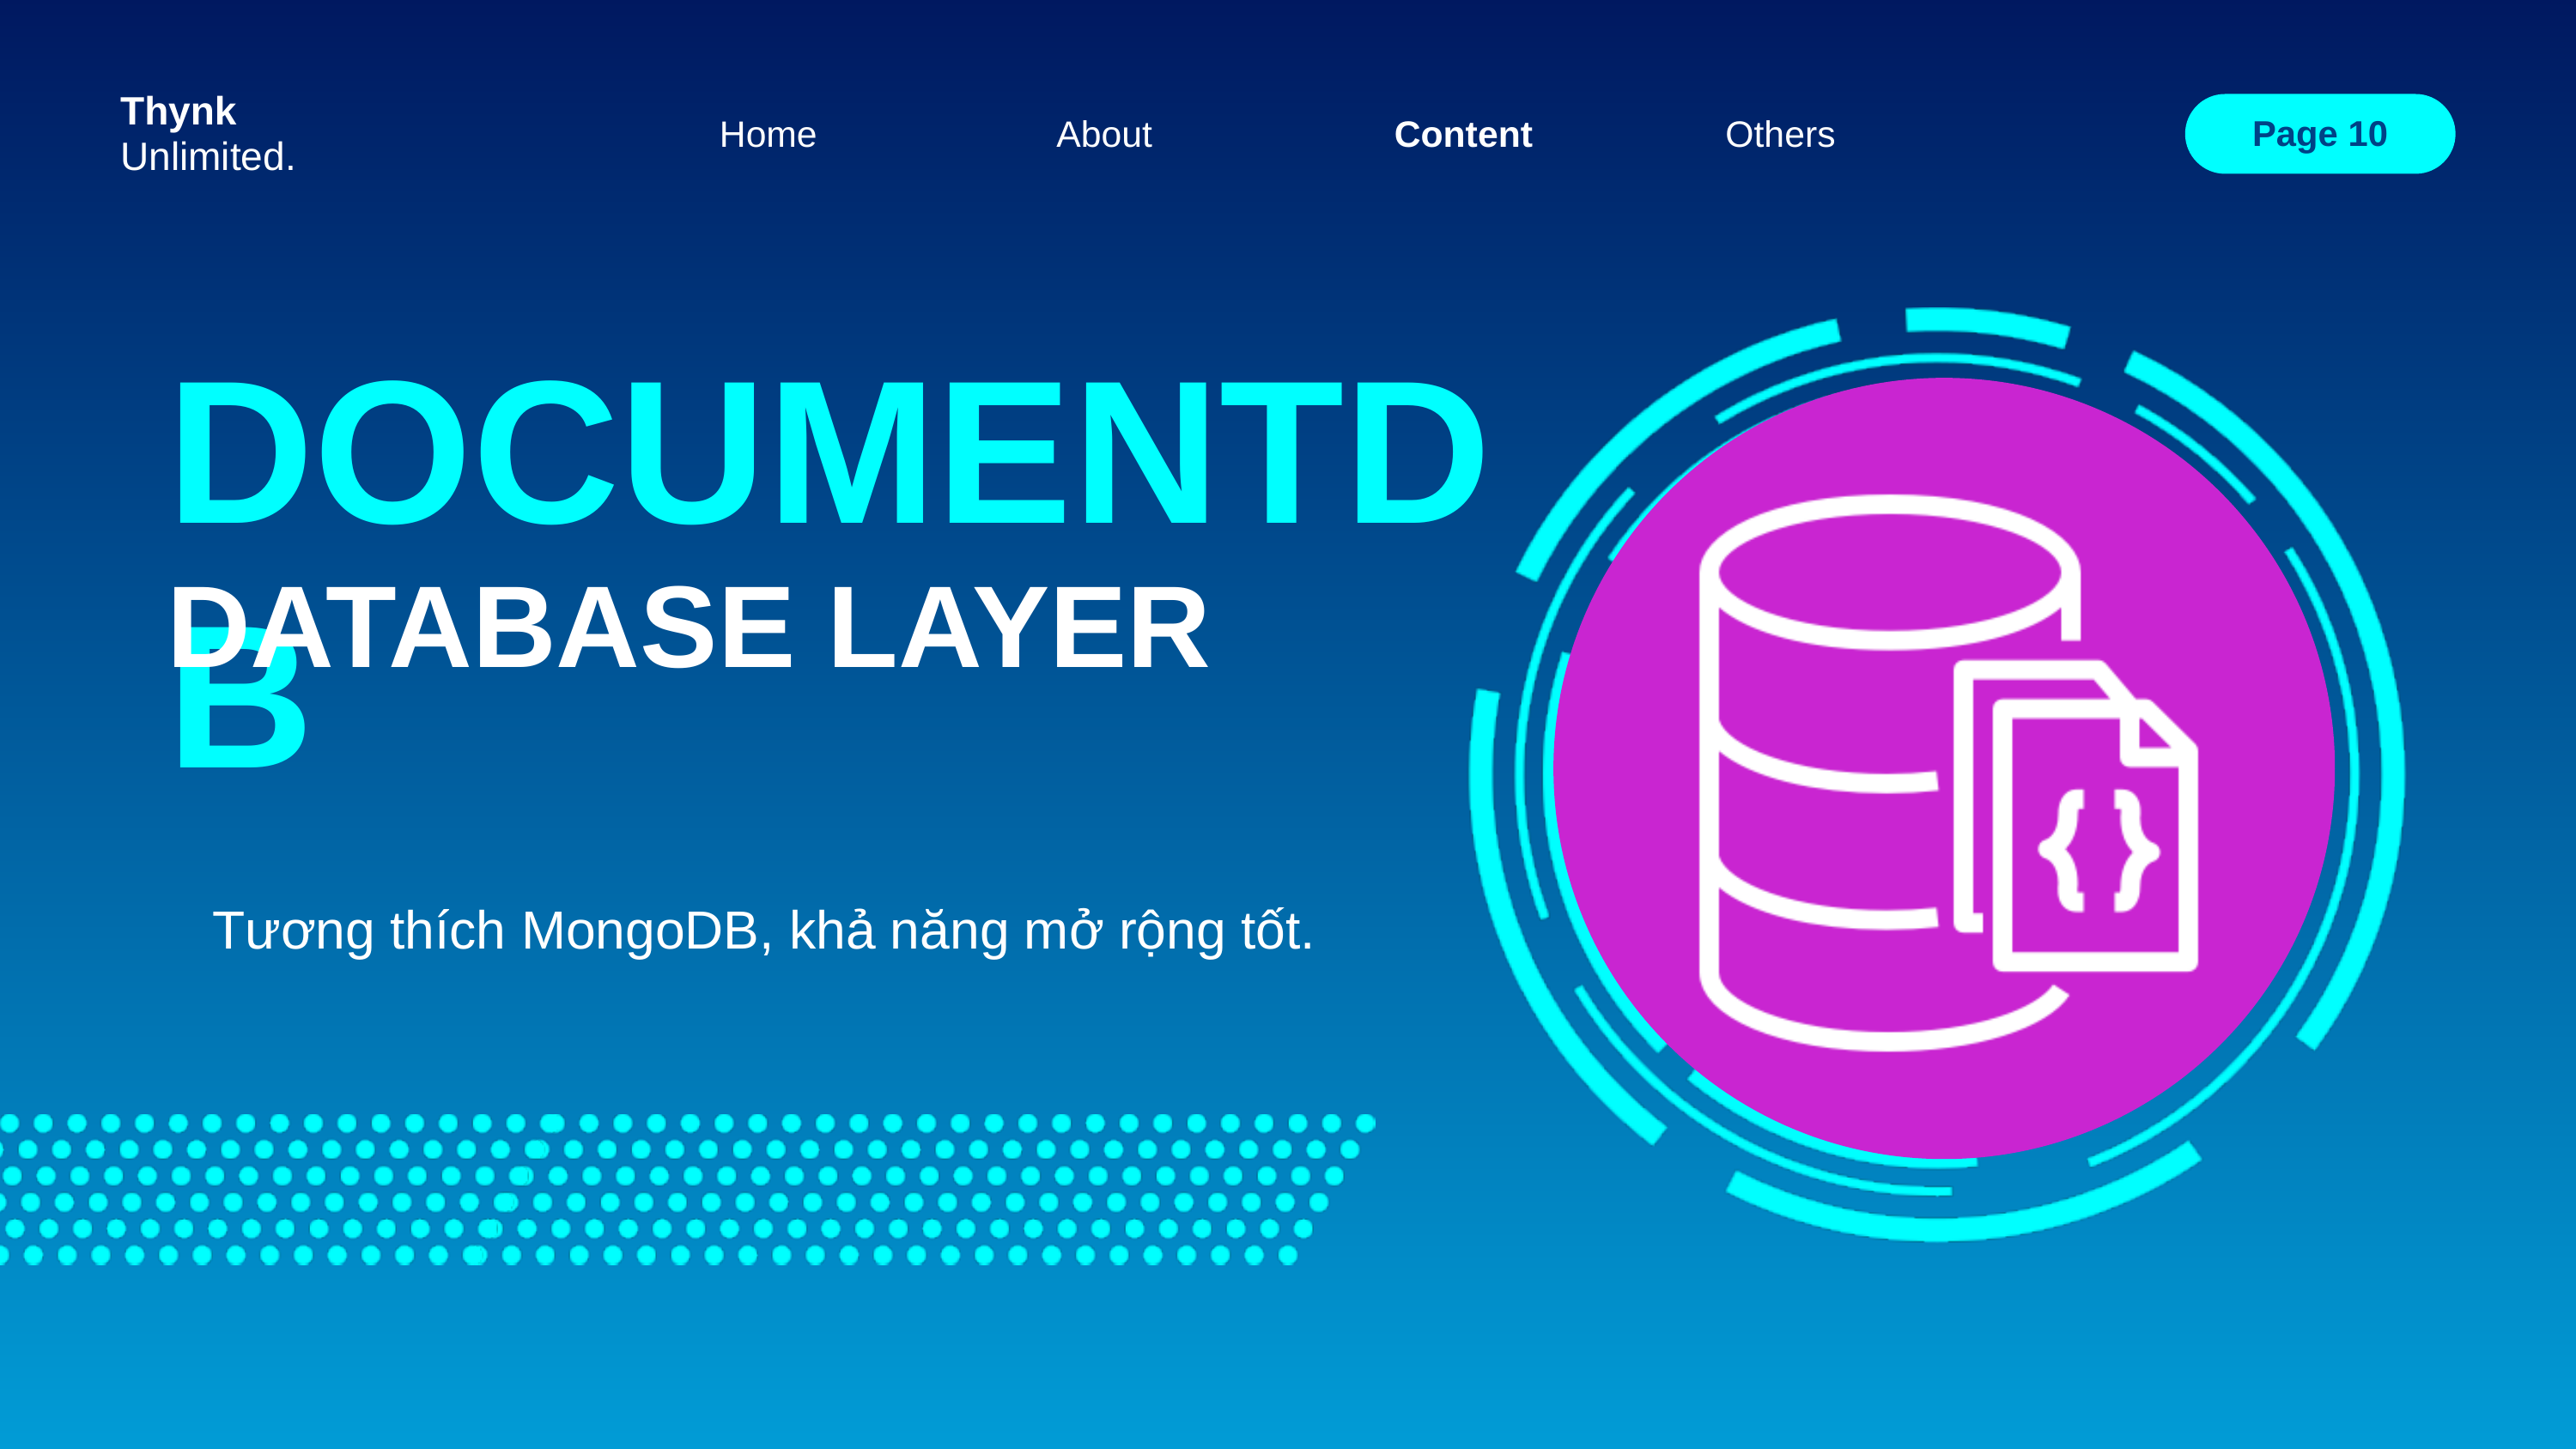

Thynk

Home
Others
About
Content
Page 10
Unlimited.

DOCUMENTDB

DATABASE LAYER
Tương thích MongoDB, khả năng mở rộng tốt.